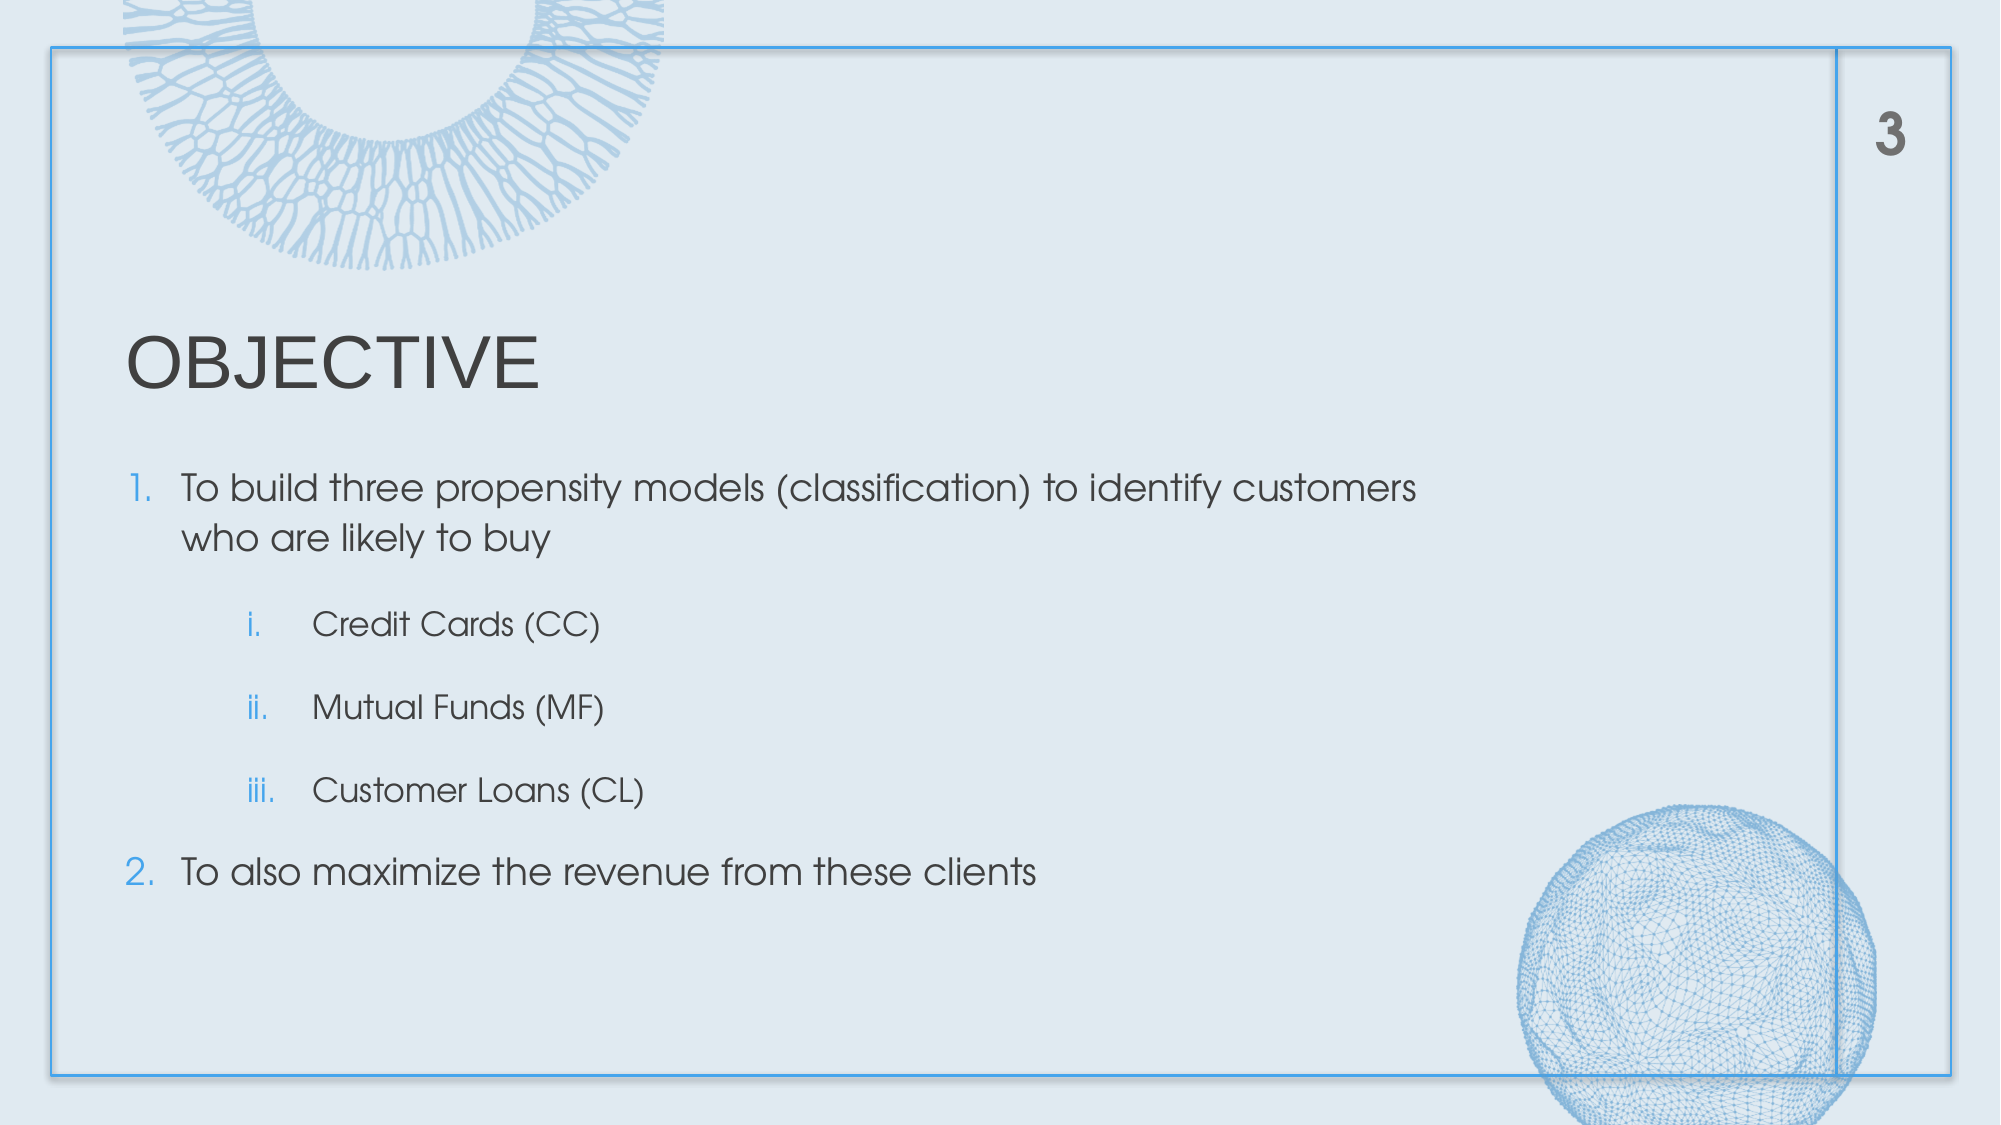

3
# Objective
To build three propensity models (classification) to identify customers who are likely to buy
Credit Cards (CC)
Mutual Funds (MF)
Customer Loans (CL)
To also maximize the revenue from these clients